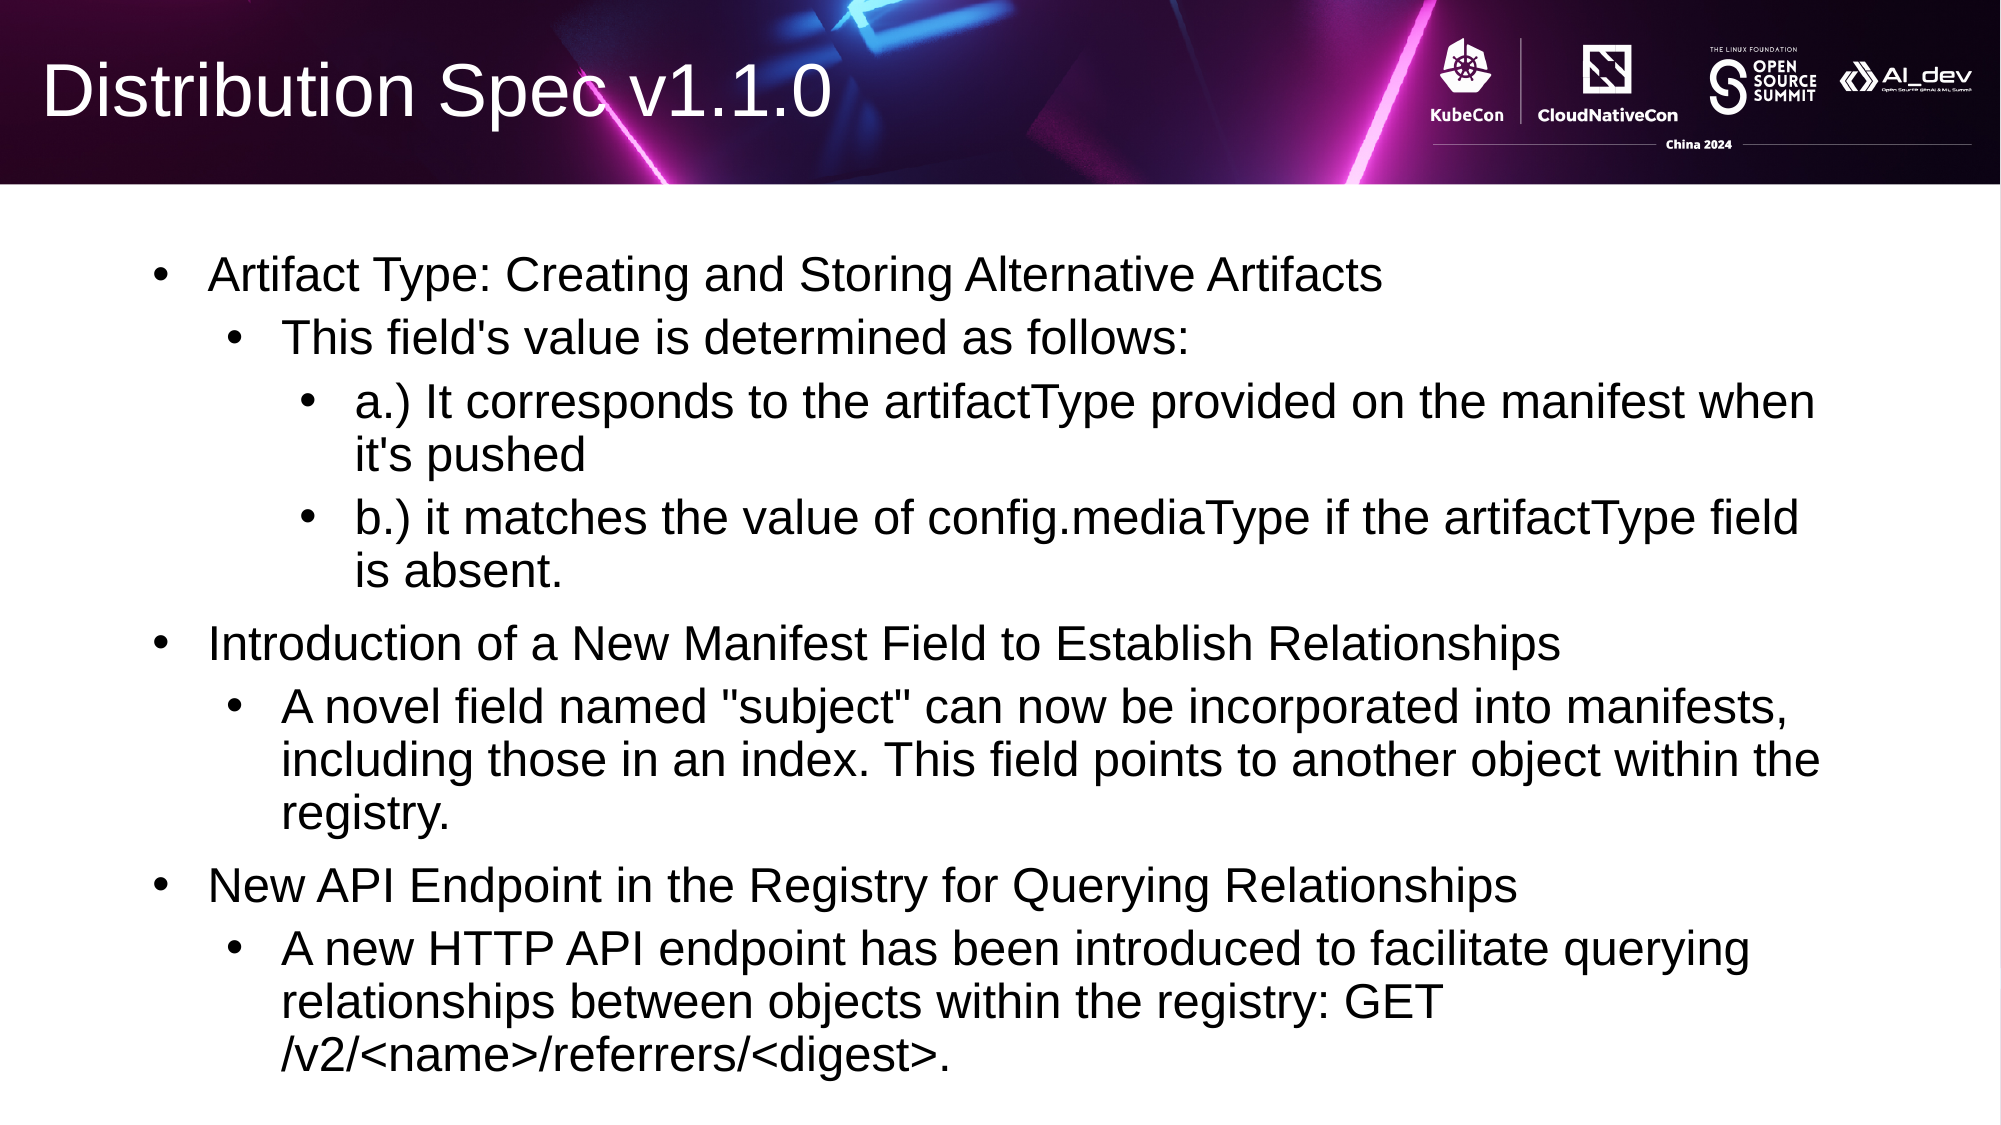

# Distribution Spec v1.1.0
Artifact Type: Creating and Storing Alternative Artifacts
This field's value is determined as follows:
a.) It corresponds to the artifactType provided on the manifest when it's pushed
b.) it matches the value of config.mediaType if the artifactType field is absent.
Introduction of a New Manifest Field to Establish Relationships
A novel field named "subject" can now be incorporated into manifests, including those in an index. This field points to another object within the registry.
New API Endpoint in the Registry for Querying Relationships
A new HTTP API endpoint has been introduced to facilitate querying relationships between objects within the registry: GET /v2/<name>/referrers/<digest>.